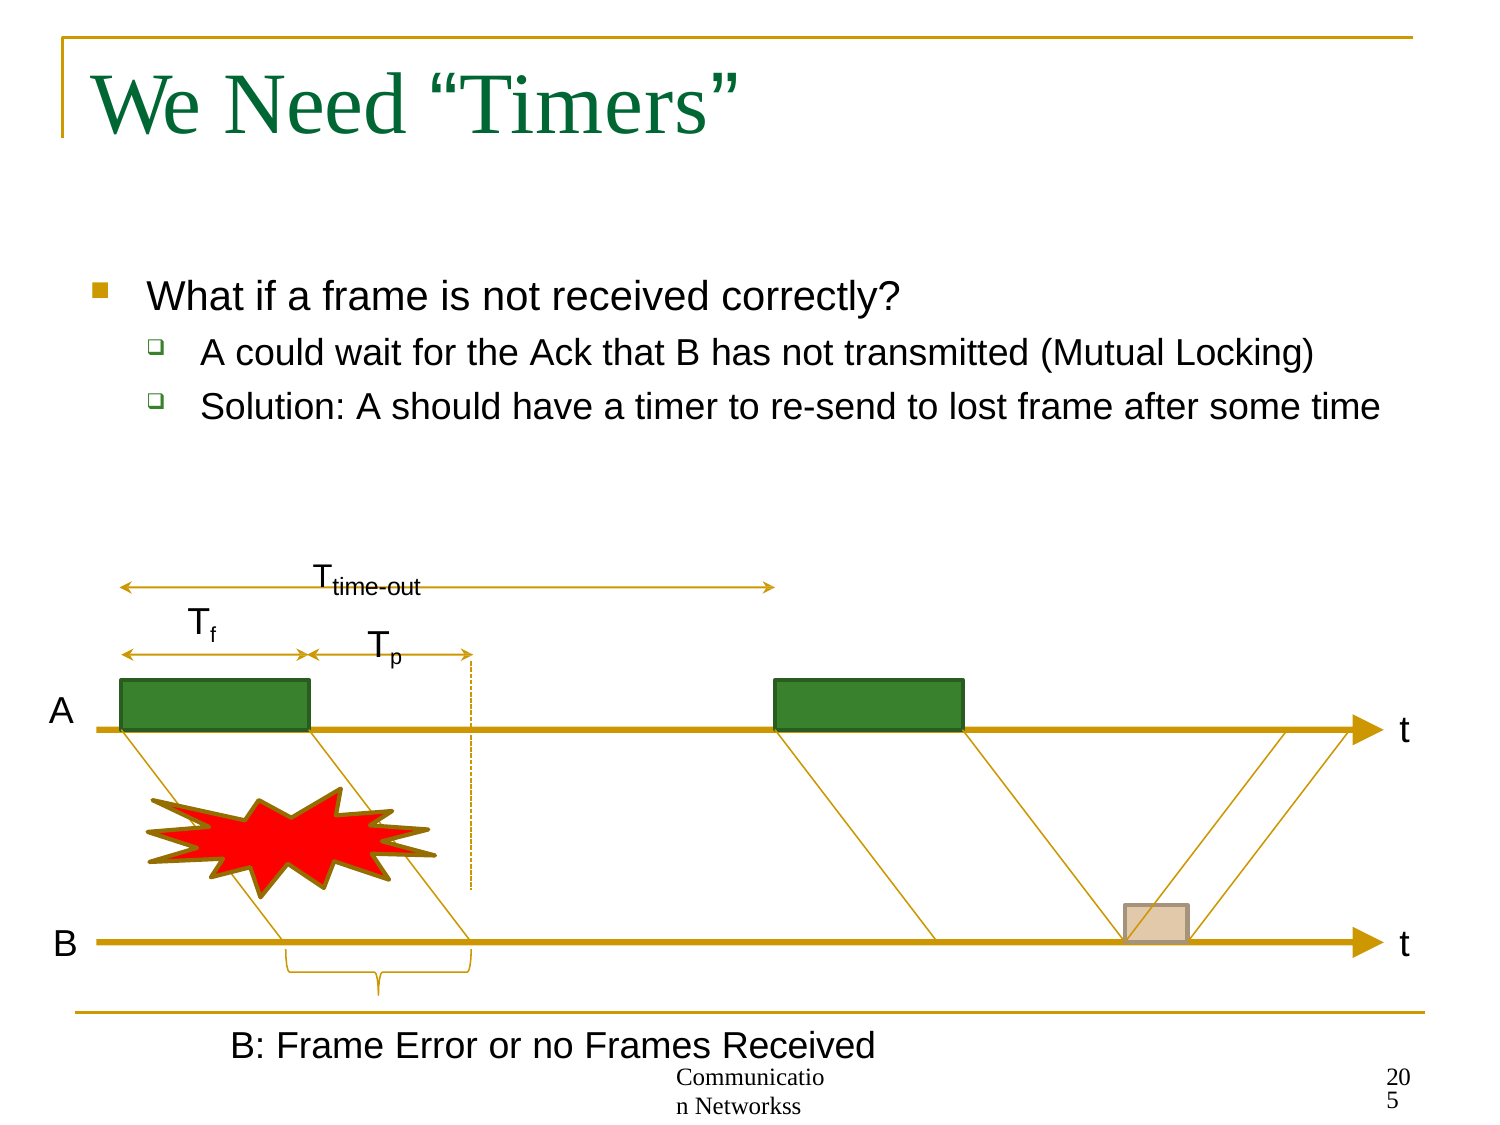

# We Need “Timers”
What if a frame is not received correctly?
A could wait for the Ack that B has not transmitted (Mutual Locking)
Solution: A should have a timer to re-send to lost frame after some time
Ttime-out
Tp

Tf

A
t
B
t
B: Frame Error or no Frames Received
205
Communication Networkss